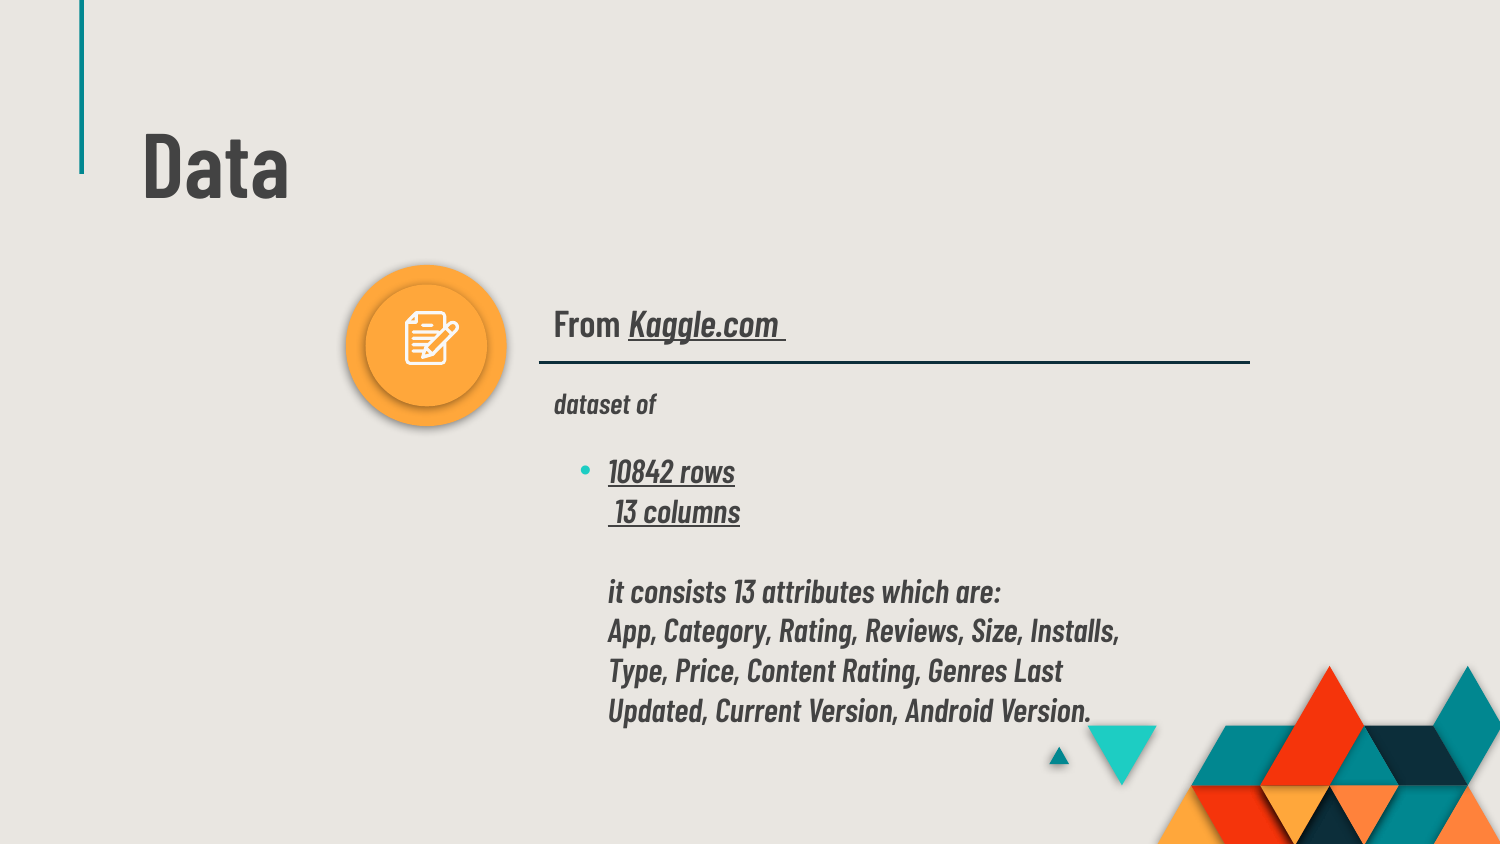

# Data

From Kaggle.com

dataset of
10842 rows
 13 columns
it consists 13 attributes which are:
App, Category, Rating, Reviews, Size, Installs, Type, Price, Content Rating, Genres Last Updated, Current Version, Android Version.